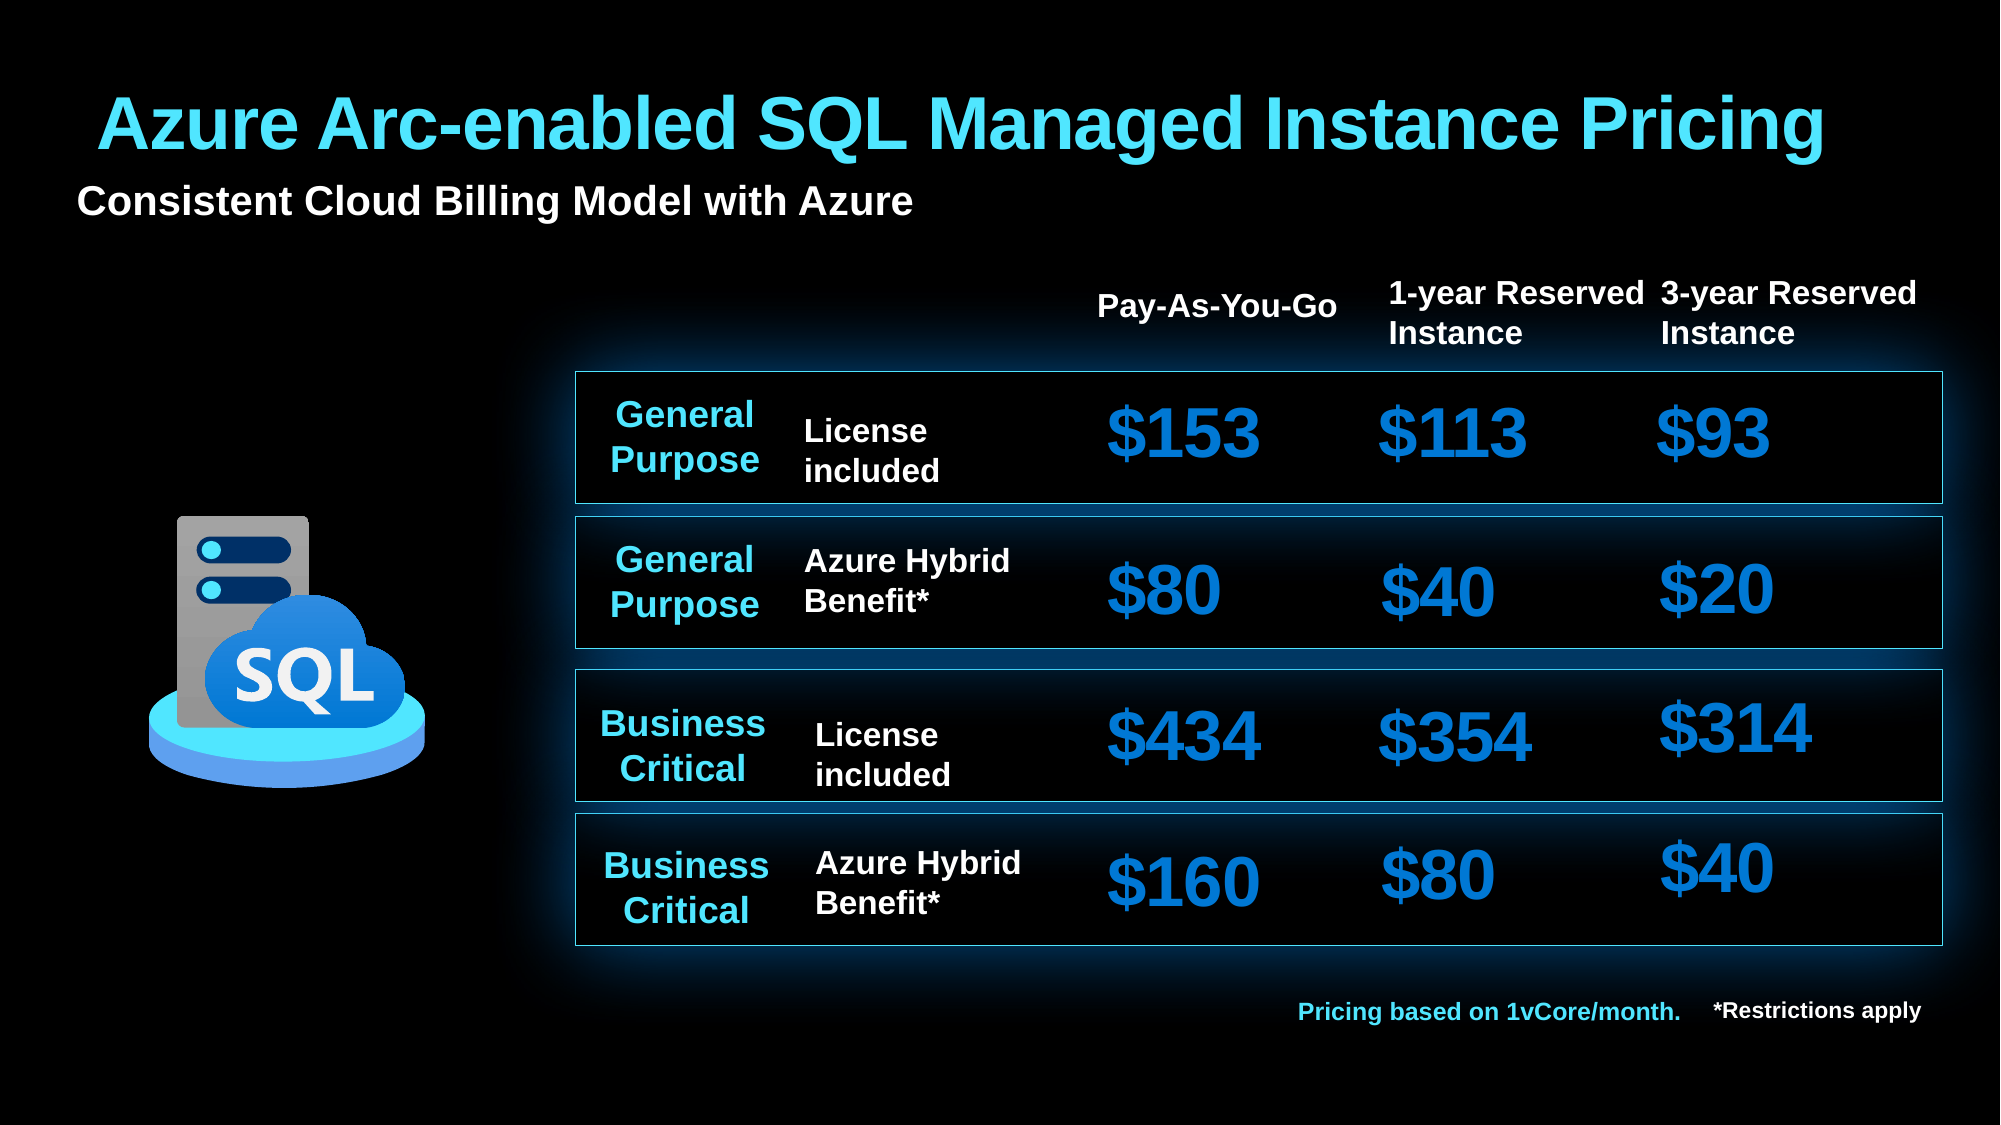

# Azure Arc-enabled SQL Managed Instance Pricing
Consistent Cloud Billing Model with Azure
3-year Reserved Instance
1-year Reserved Instance
Pay-As-You-Go
$153
$113
$93
General Purpose
License included
Azure Hybrid Benefit*
$20
$80
$40
$314
$434
$354
Business Critical
License included
$40
$80
$160
Azure Hybrid Benefit*

General Purpose

Business Critical
Pricing based on 1vCore/month.
*Restrictions apply